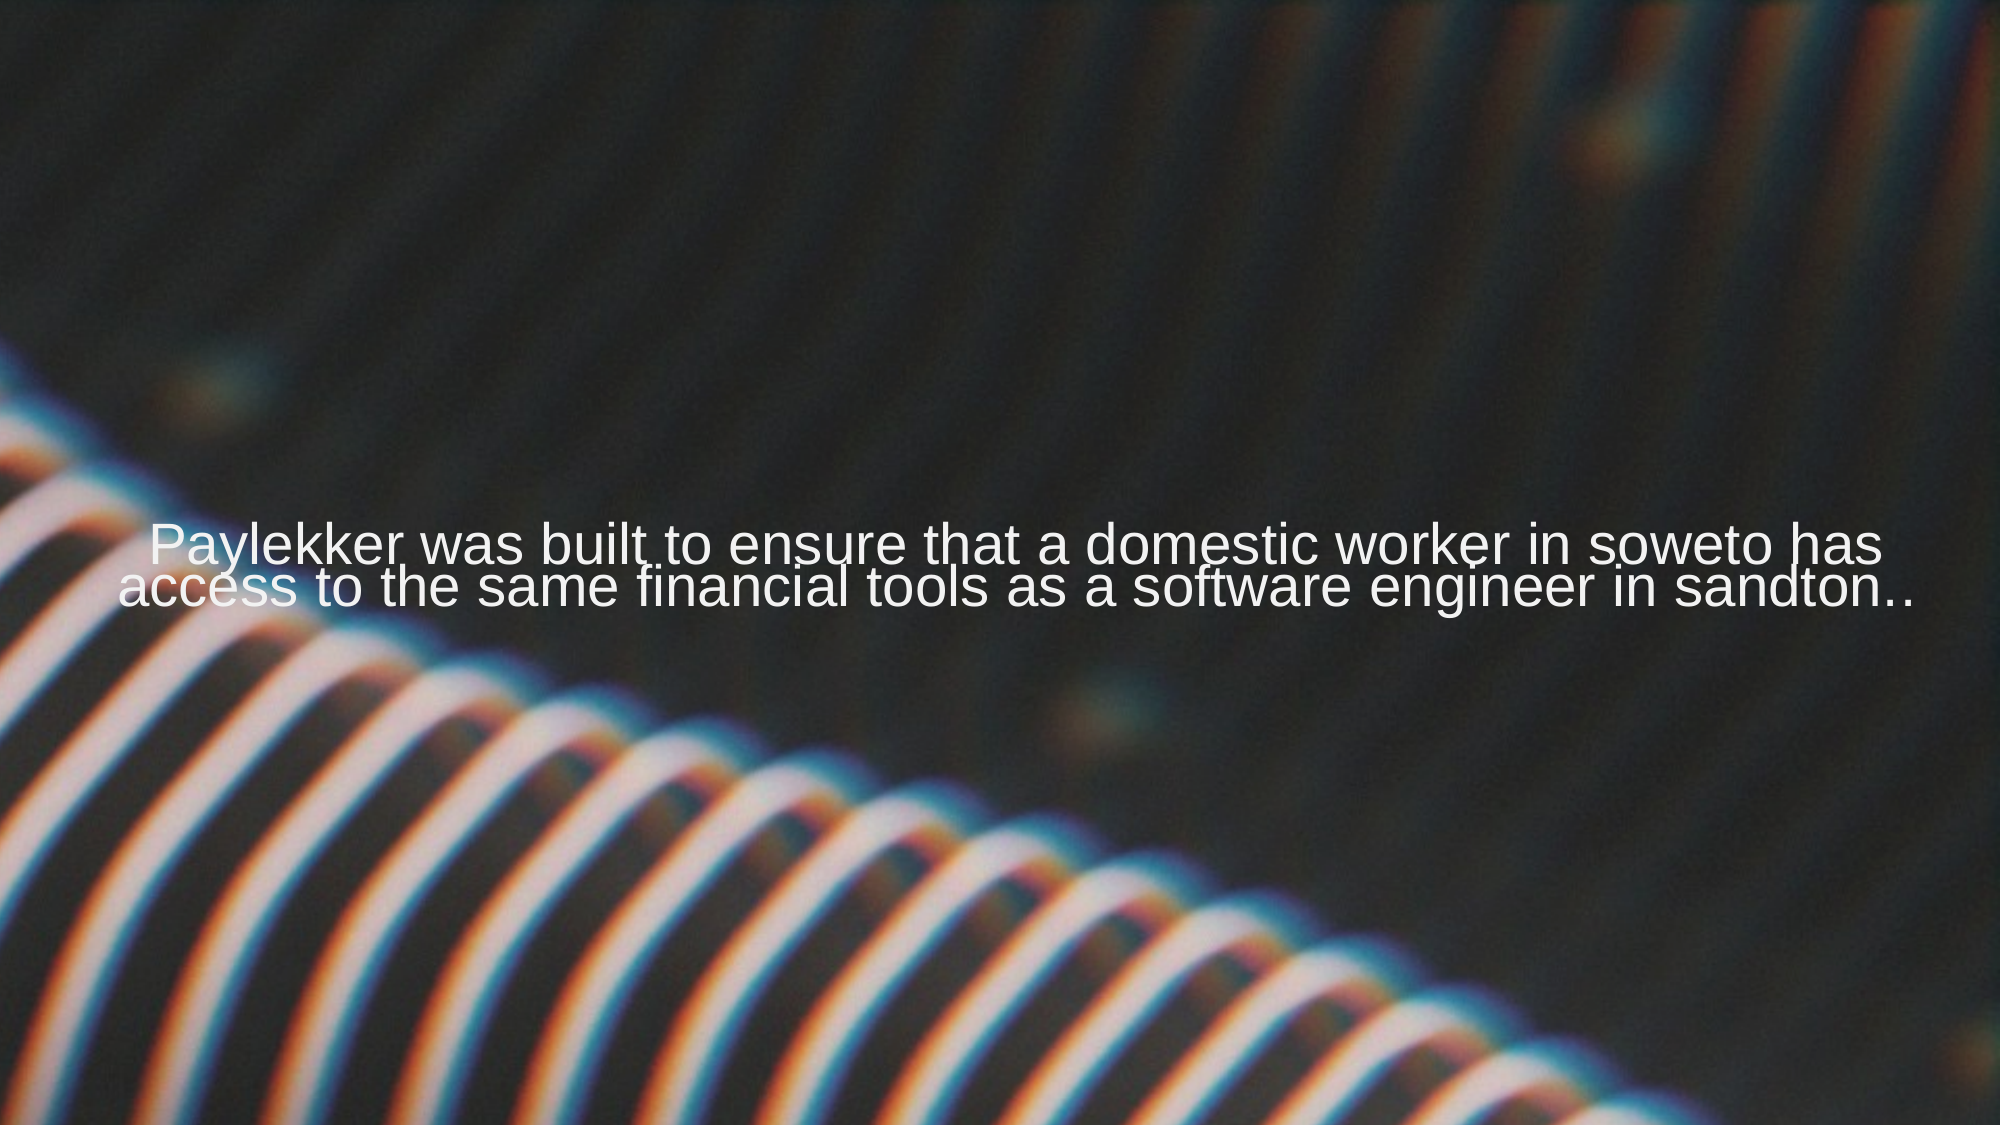

Paylekker was built to ensure that a domestic worker in soweto has access to the same financial tools as a software engineer in sandton..